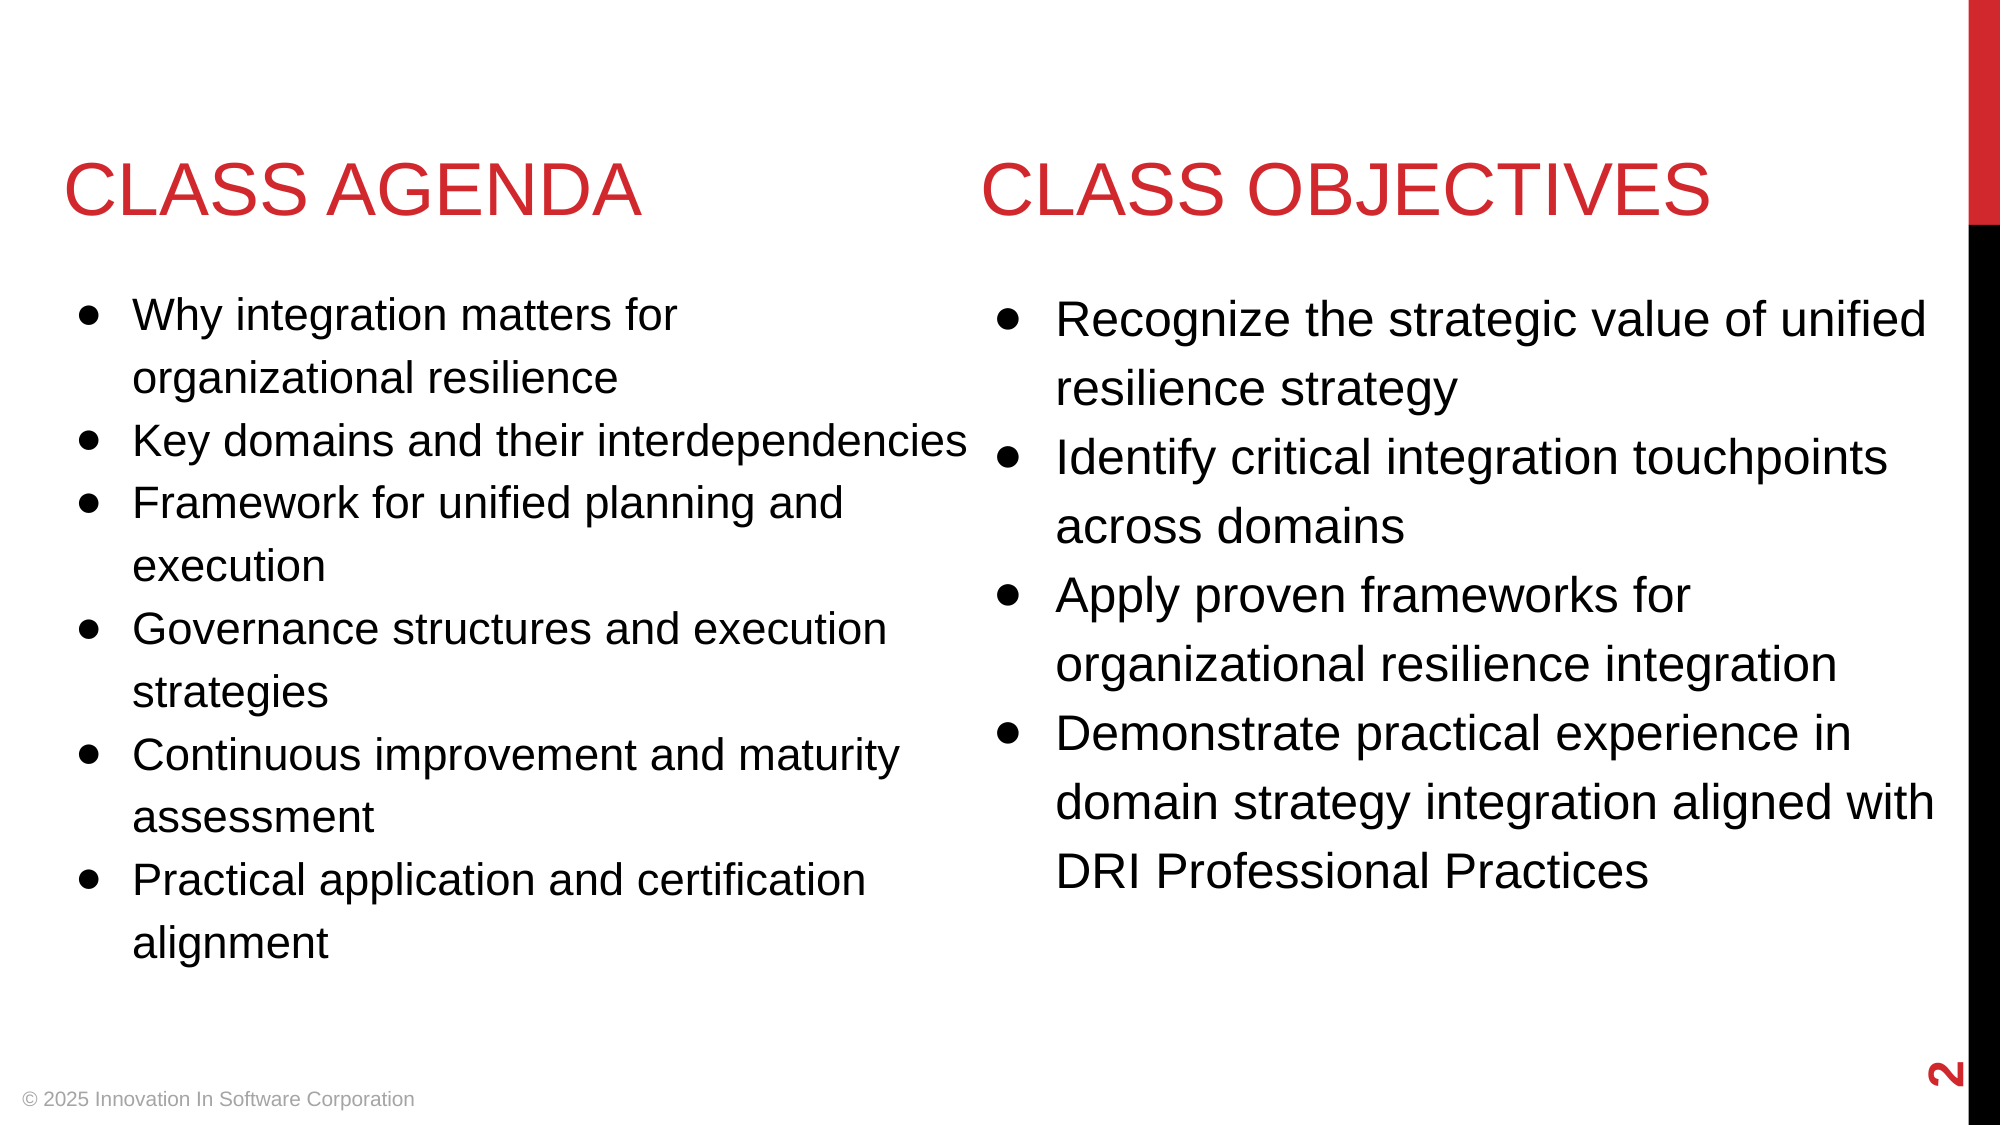

# CLASS AGENDA
CLASS OBJECTIVES
Why integration matters for organizational resilience
Key domains and their interdependencies
Framework for unified planning and execution
Governance structures and execution strategies
Continuous improvement and maturity assessment
Practical application and certification alignment
Recognize the strategic value of unified resilience strategy
Identify critical integration touchpoints across domains
Apply proven frameworks for organizational resilience integration
Demonstrate practical experience in domain strategy integration aligned with DRI Professional Practices
2
© 2025 Innovation In Software Corporation